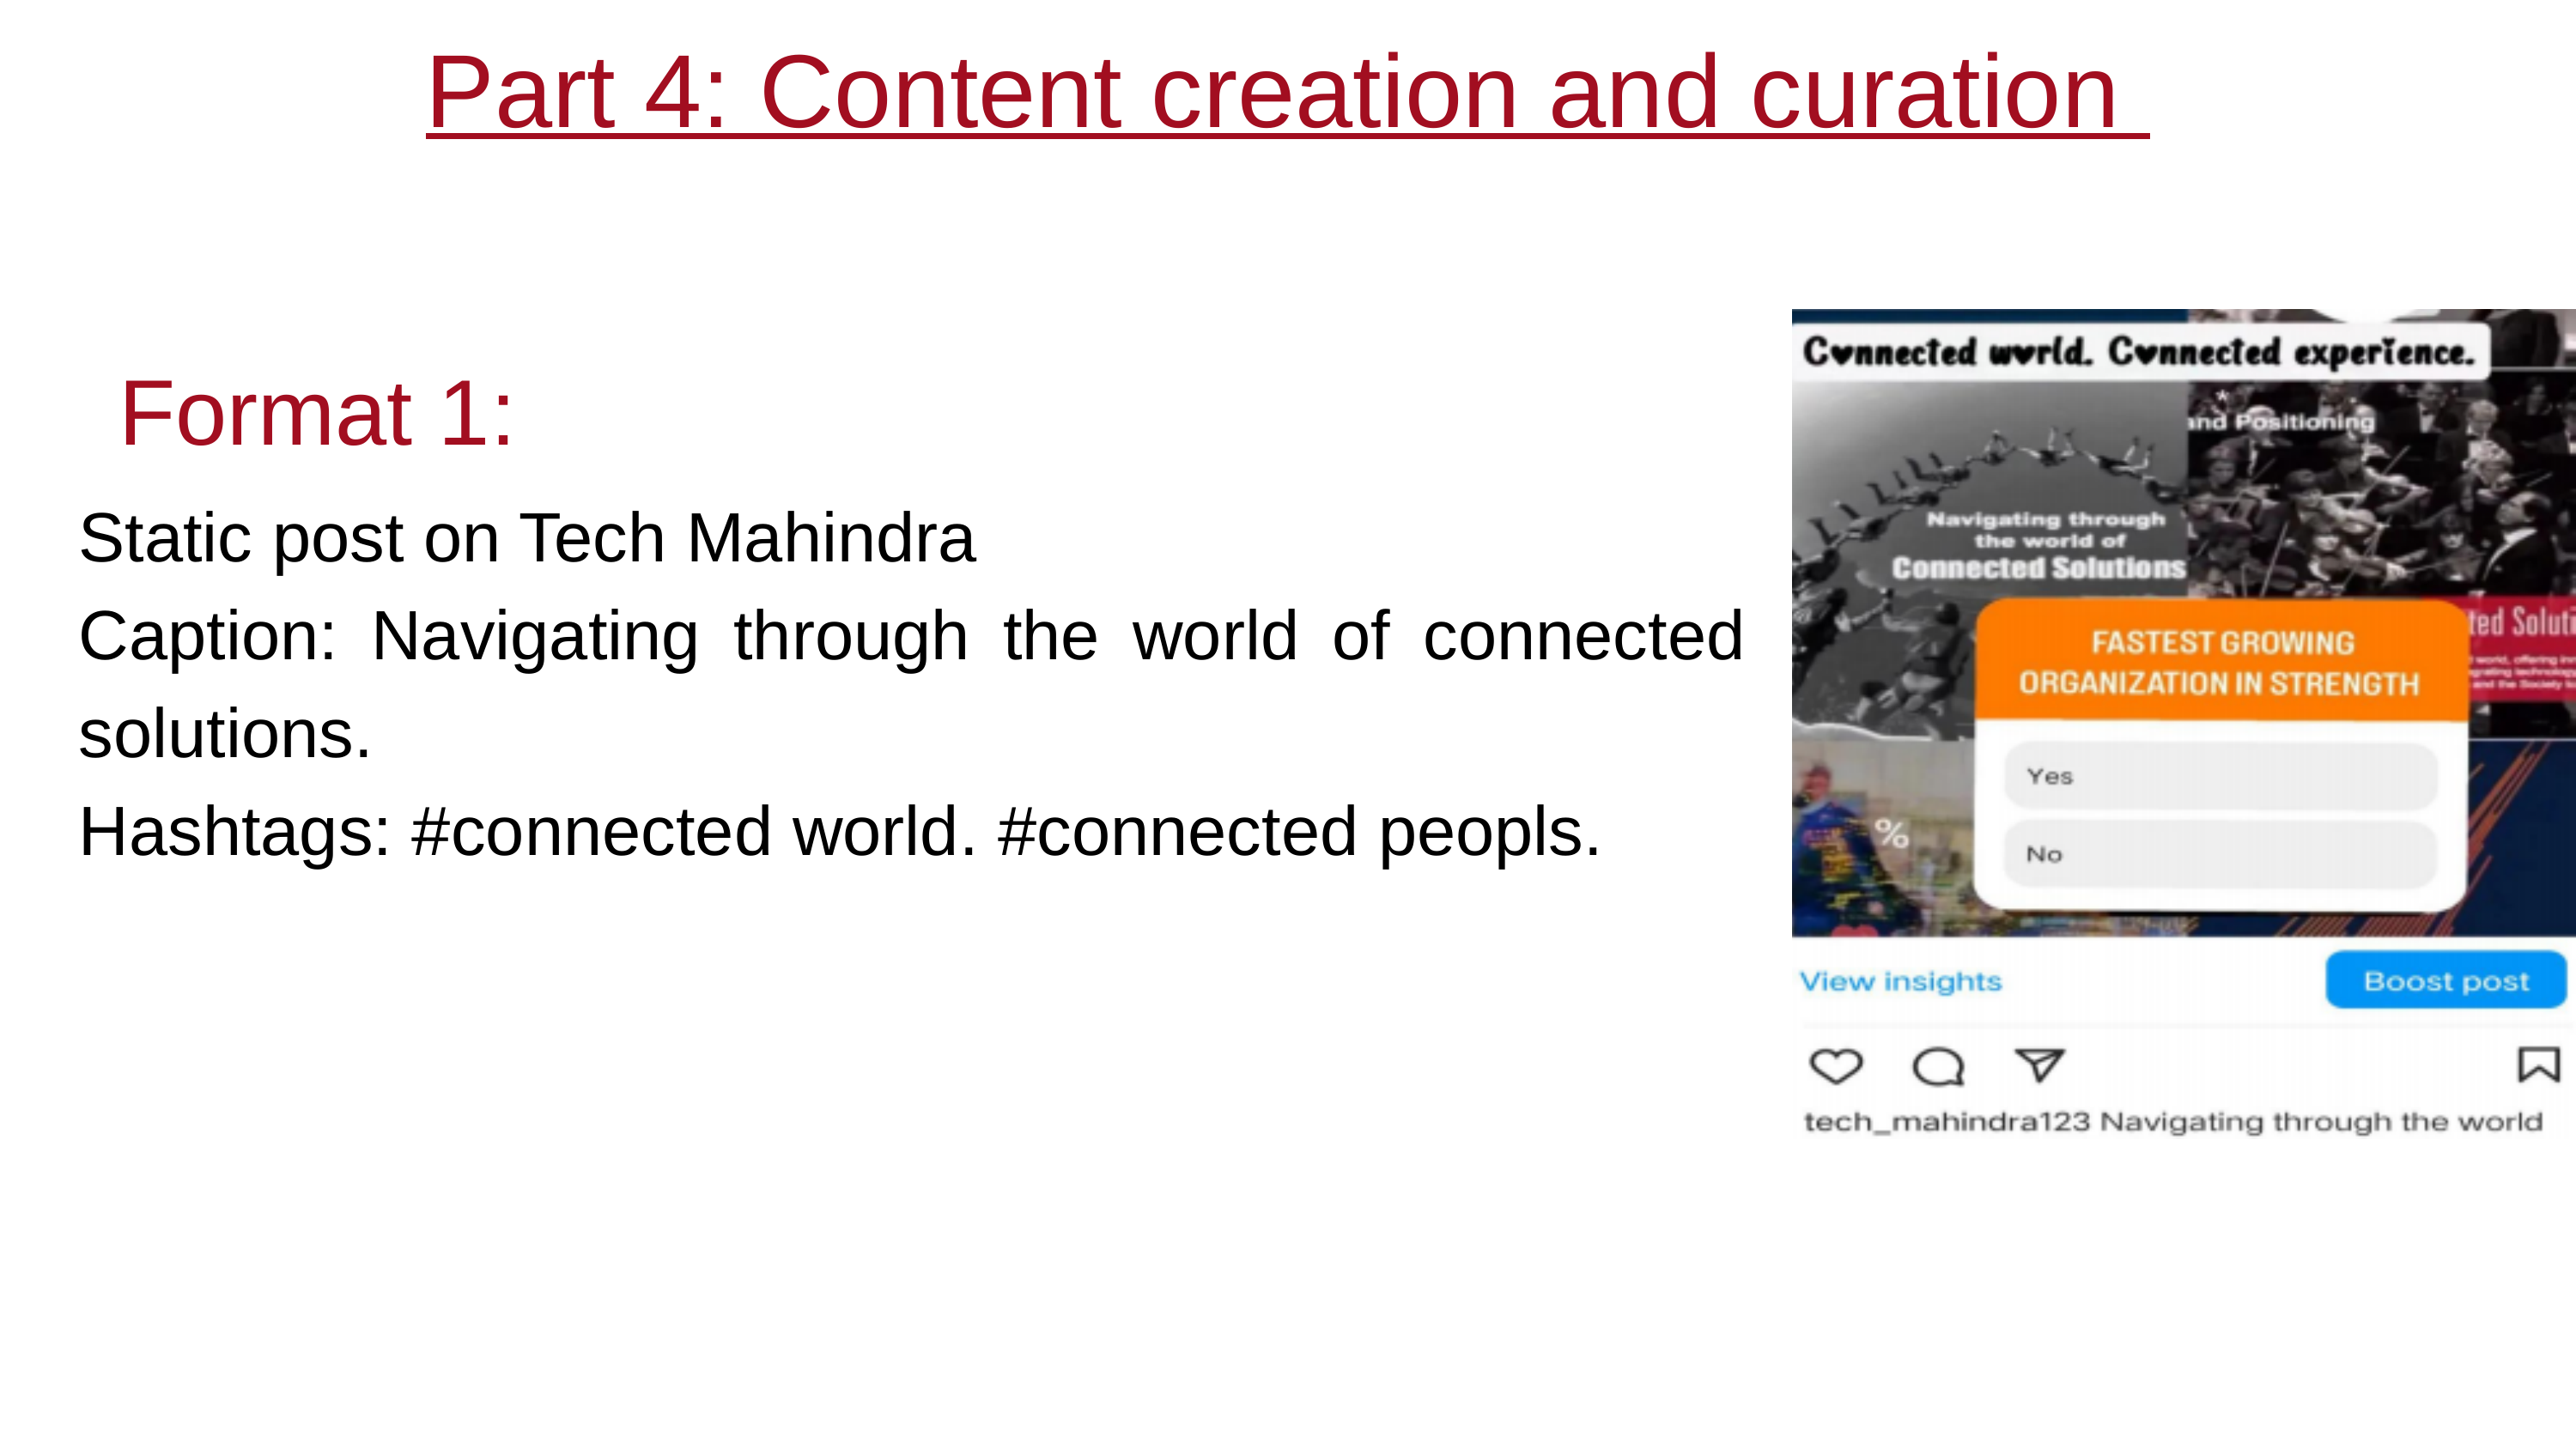

Part 4: Content creation and curation

Format 1:
Static post on Tech Mahindra
Caption: Navigating through the world of connected solutions.
Hashtags: #connected world. #connected peopls.